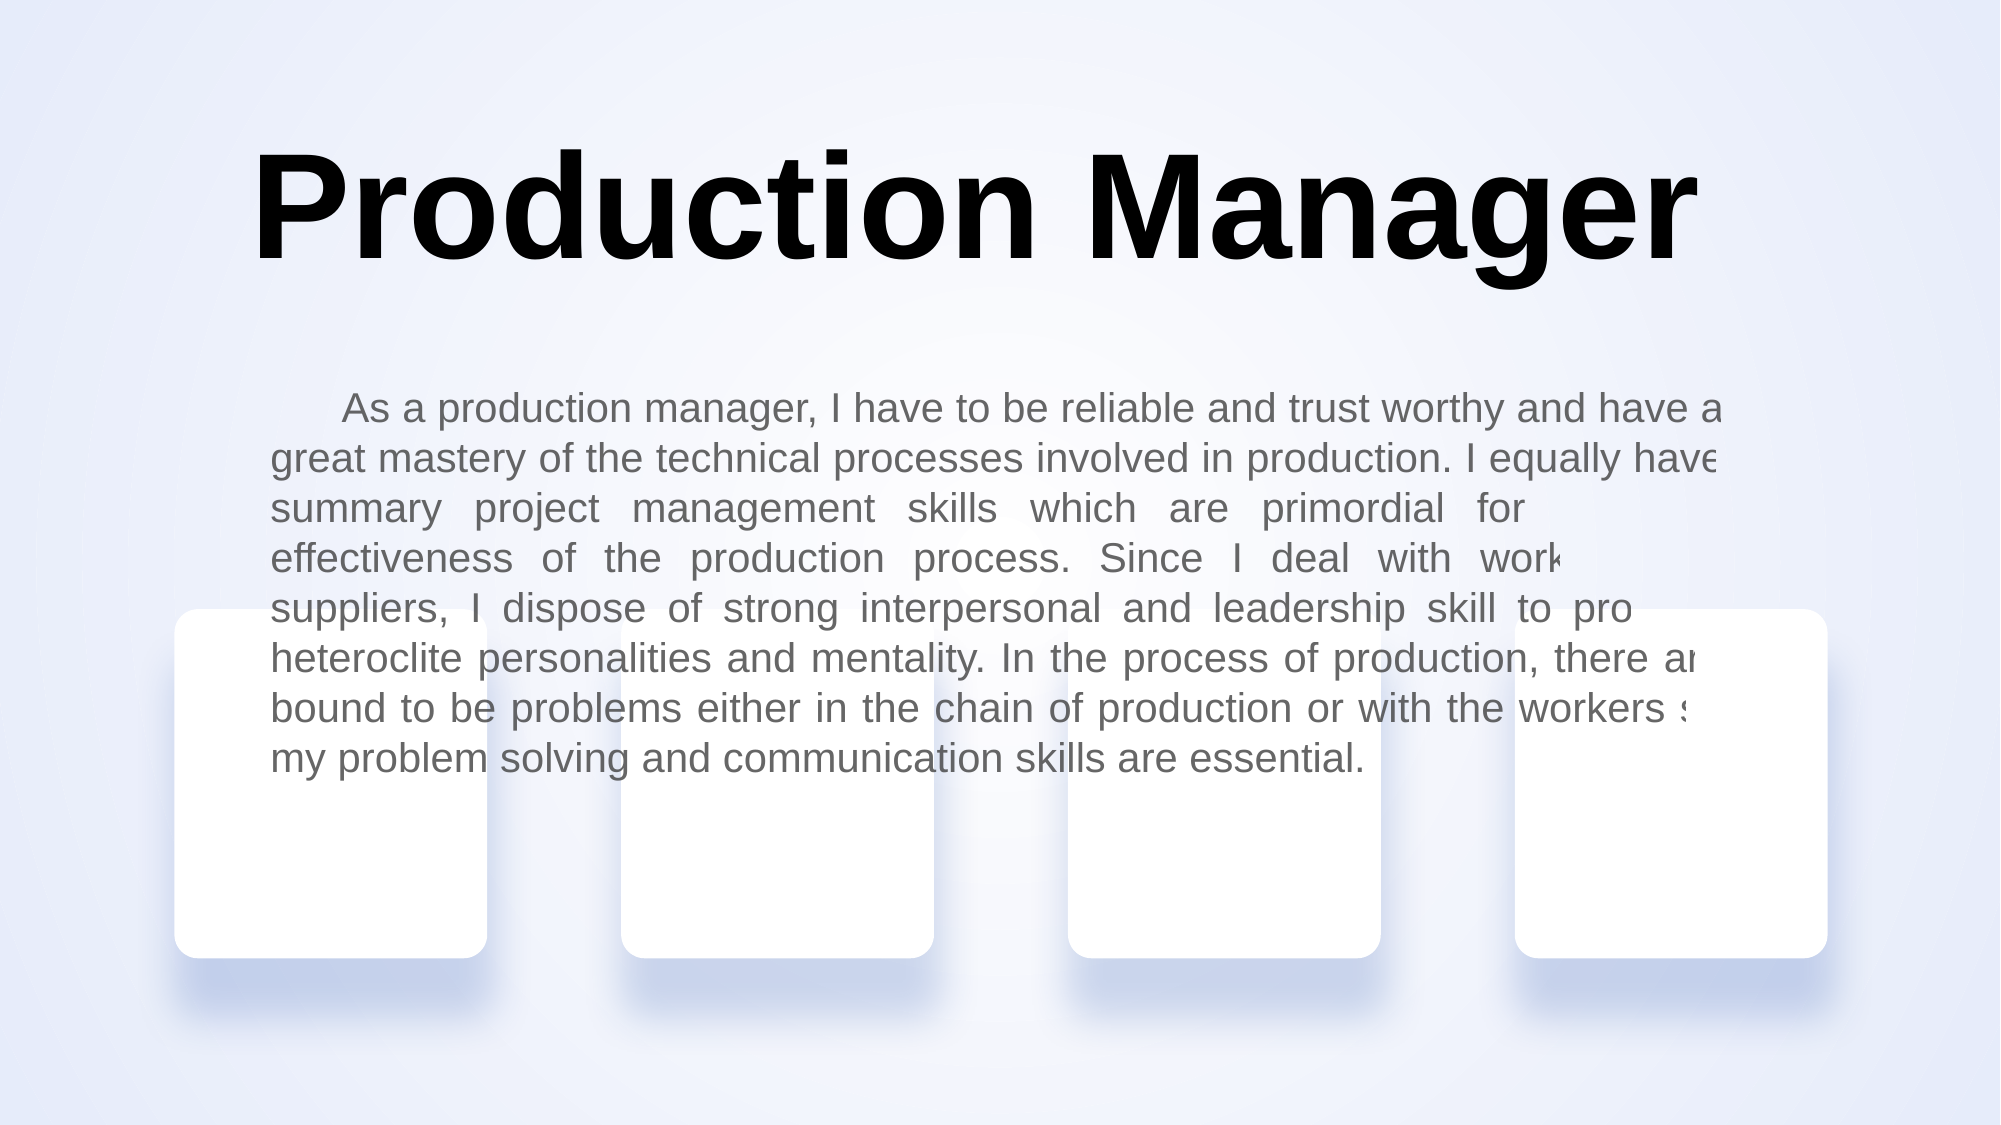

Production Manager
      As a production manager, I have to be reliable and trust worthy and have a great mastery of the technical processes involved in production. I equally have summary project management skills which are primordial for the cost effectiveness of the production process. Since I deal with workers and suppliers, I dispose of strong interpersonal and leadership skill to properly heteroclite personalities and mentality. In the process of production, there are bound to be problems either in the chain of production or with the workers so my problem solving and communication skills are essential.